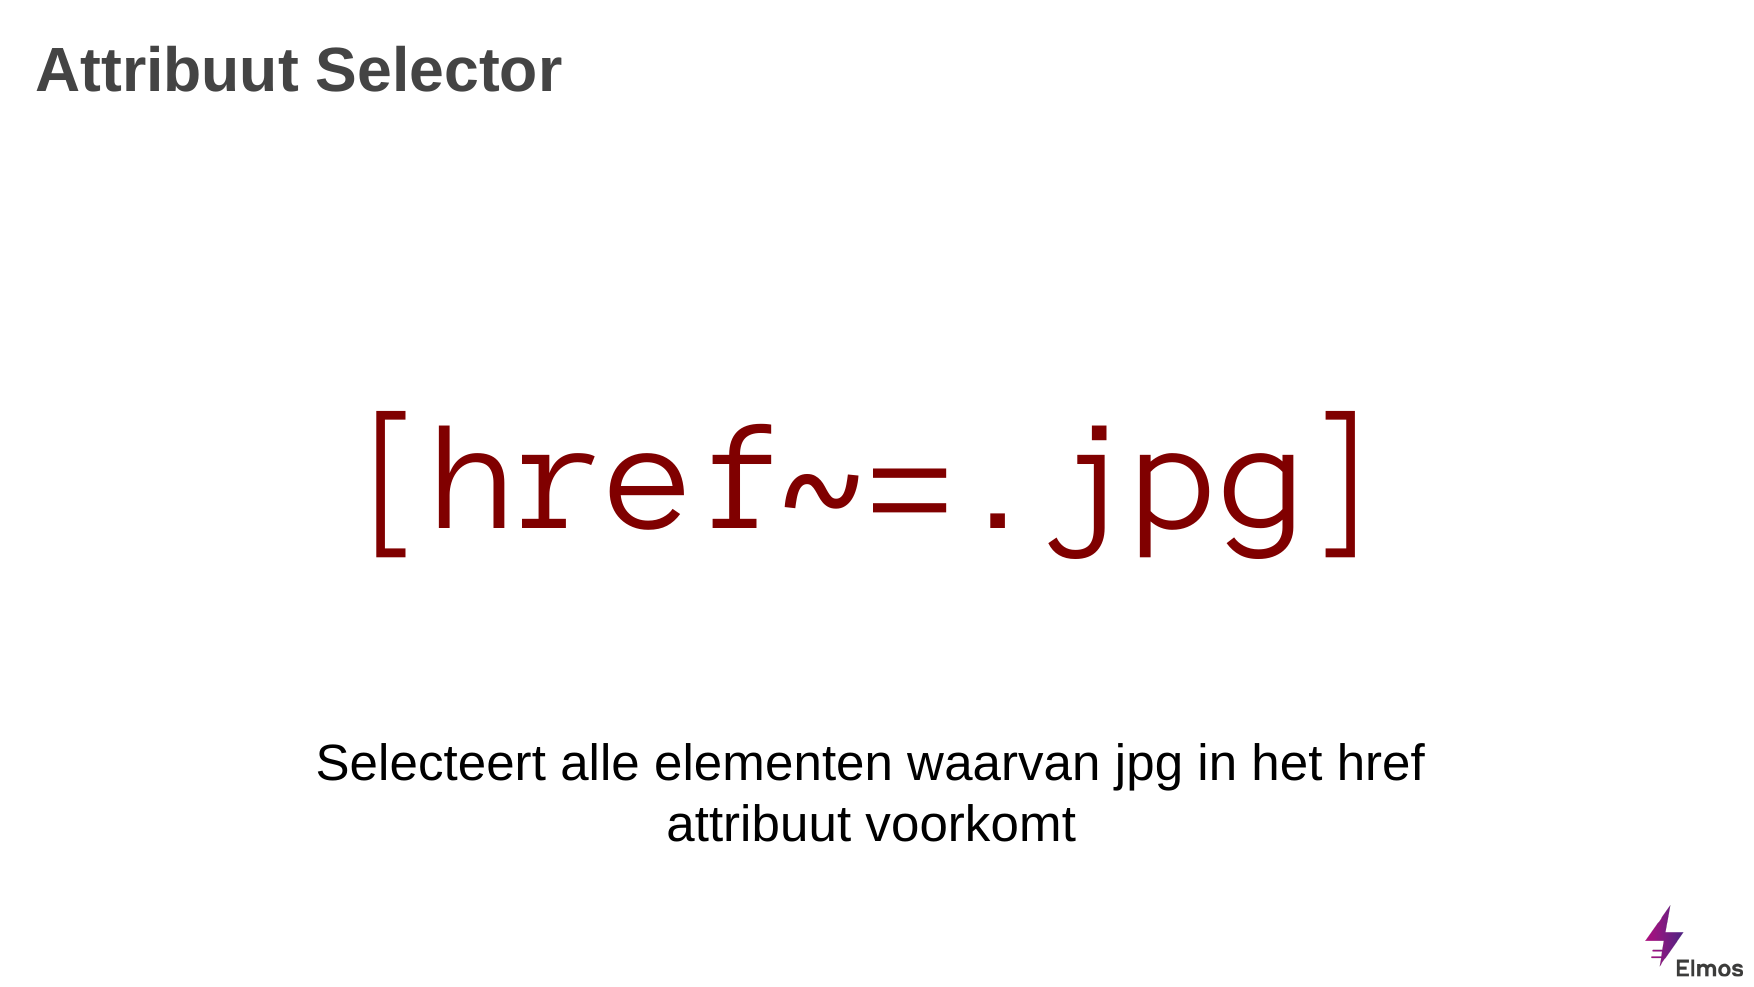

# Attribuut Selector

[href~=.jpg]
Selecteert alle elementen waarvan jpg in het href attribuut voorkomt